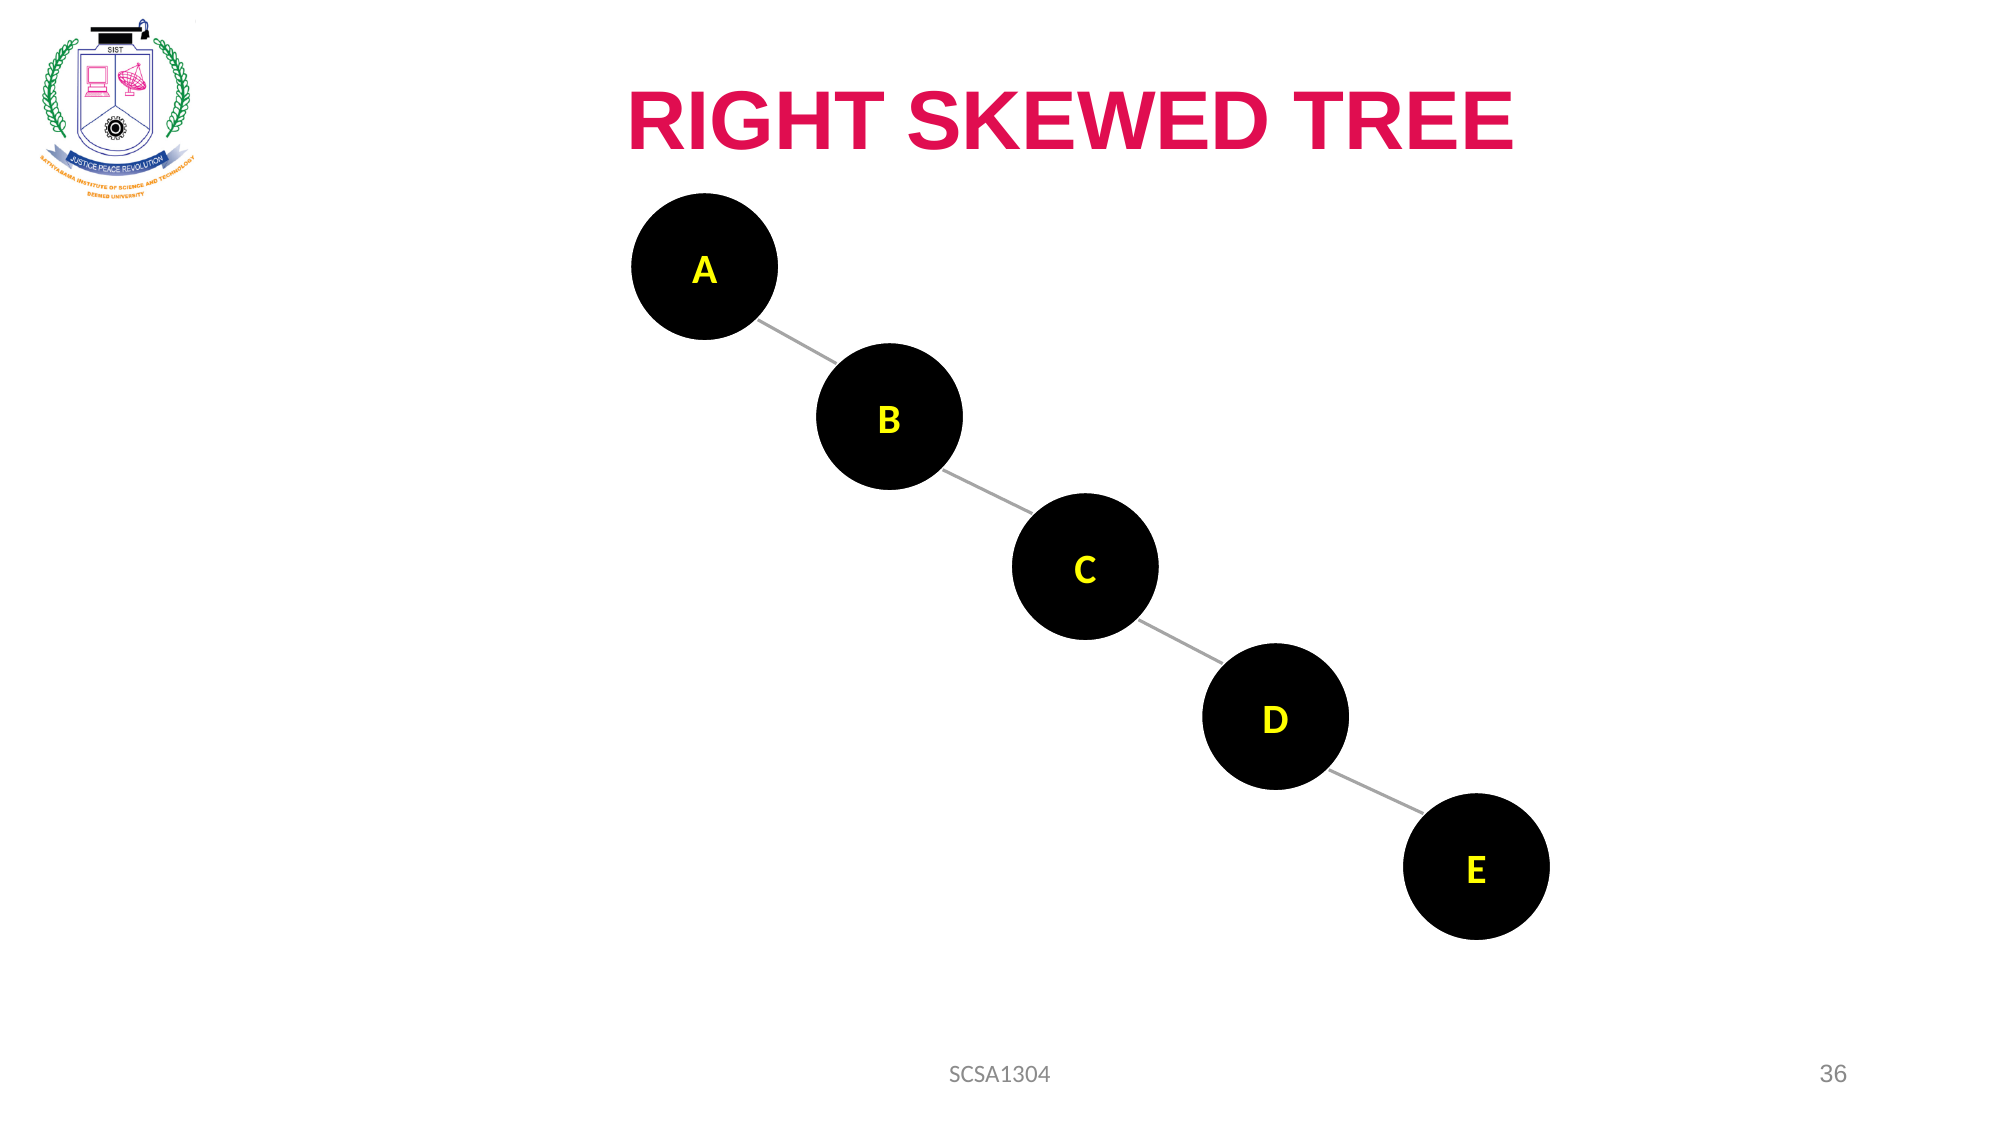

# RIGHT SKEWED TREE
A
B
C
D
E
SCSA1304
36